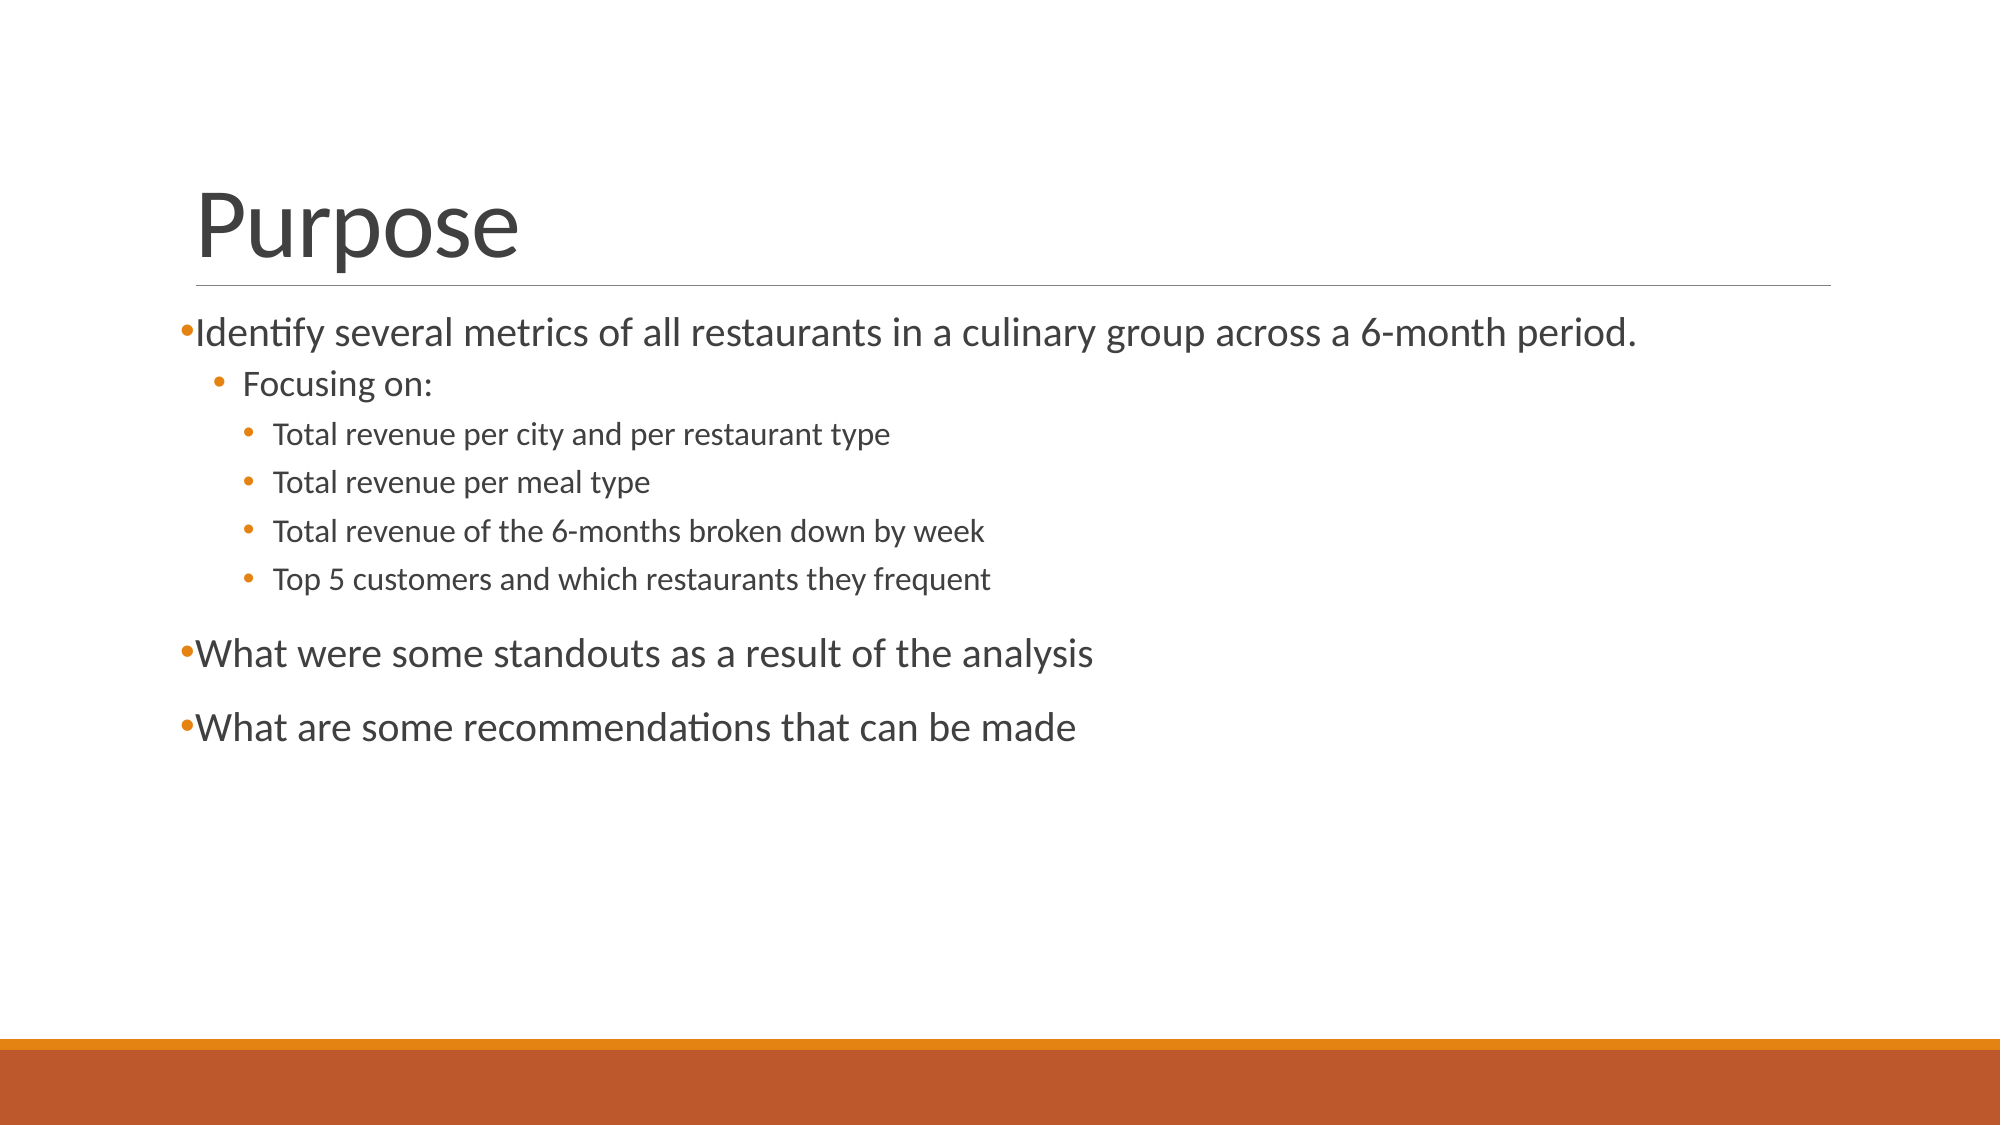

# Purpose
Identify several metrics of all restaurants in a culinary group across a 6-month period.
Focusing on:
Total revenue per city and per restaurant type
Total revenue per meal type
Total revenue of the 6-months broken down by week
Top 5 customers and which restaurants they frequent
What were some standouts as a result of the analysis
What are some recommendations that can be made